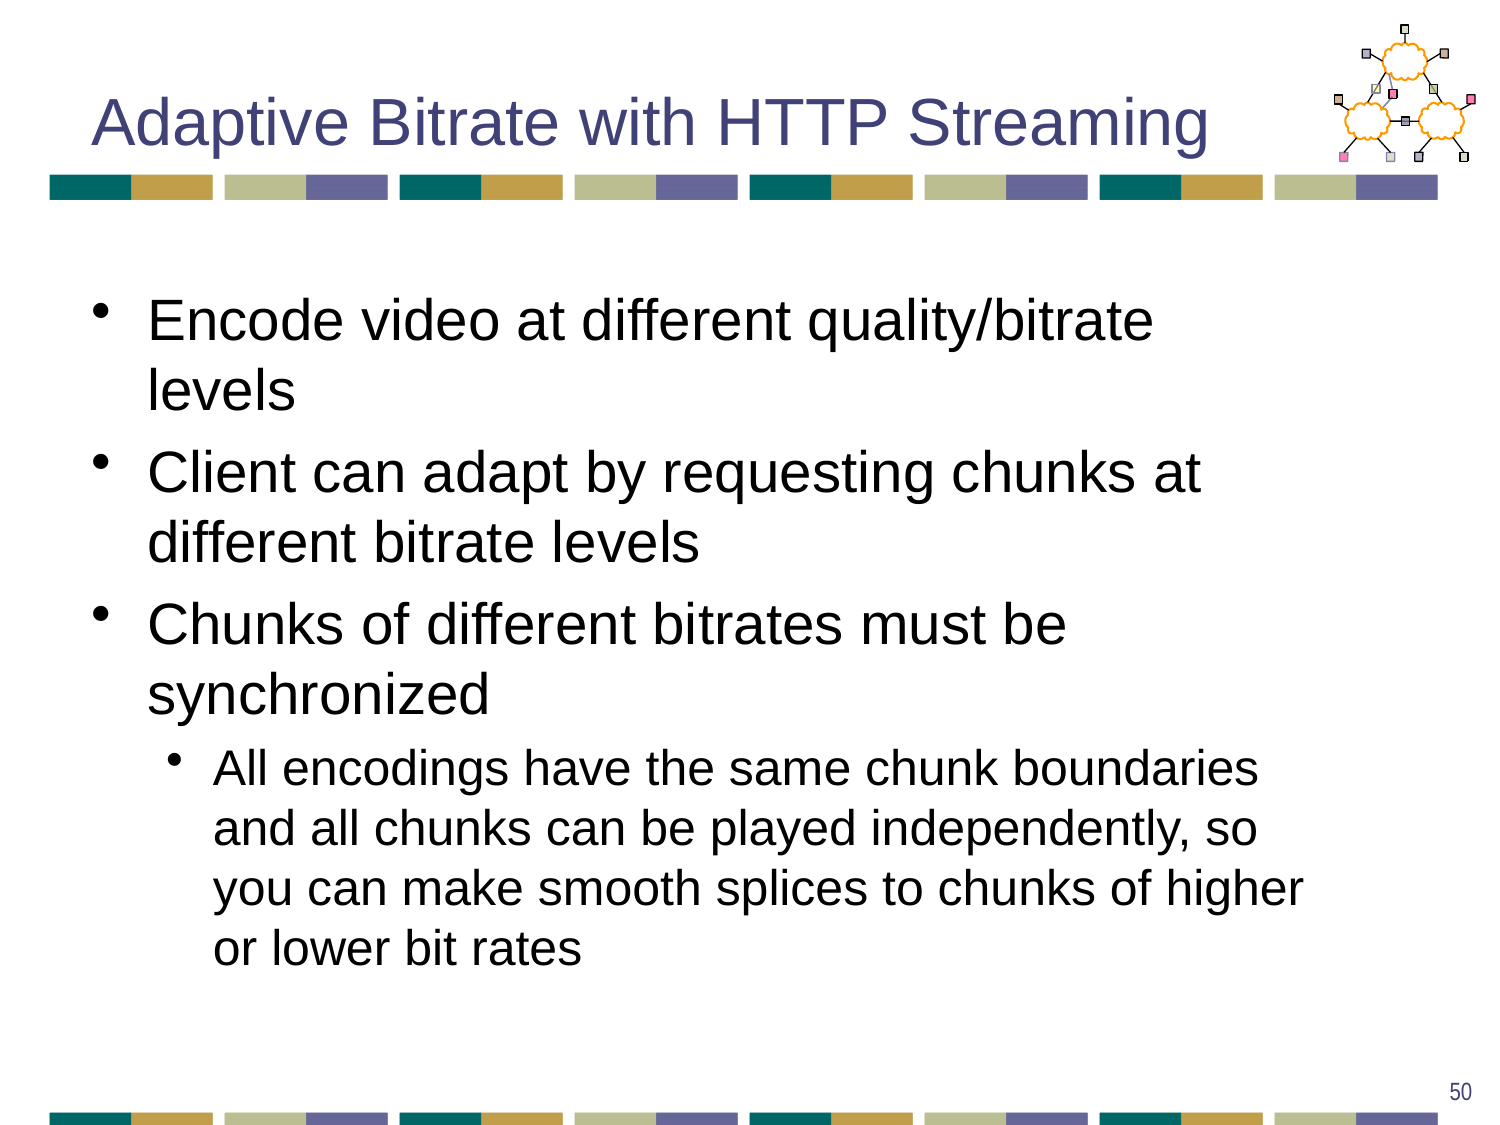

# Adaptive Bitrate with HTTP Streaming
Encode video at different quality/bitrate levels
Client can adapt by requesting chunks at different bitrate levels
Chunks of different bitrates must be synchronized
All encodings have the same chunk boundaries and all chunks can be played independently, so you can make smooth splices to chunks of higher or lower bit rates
50